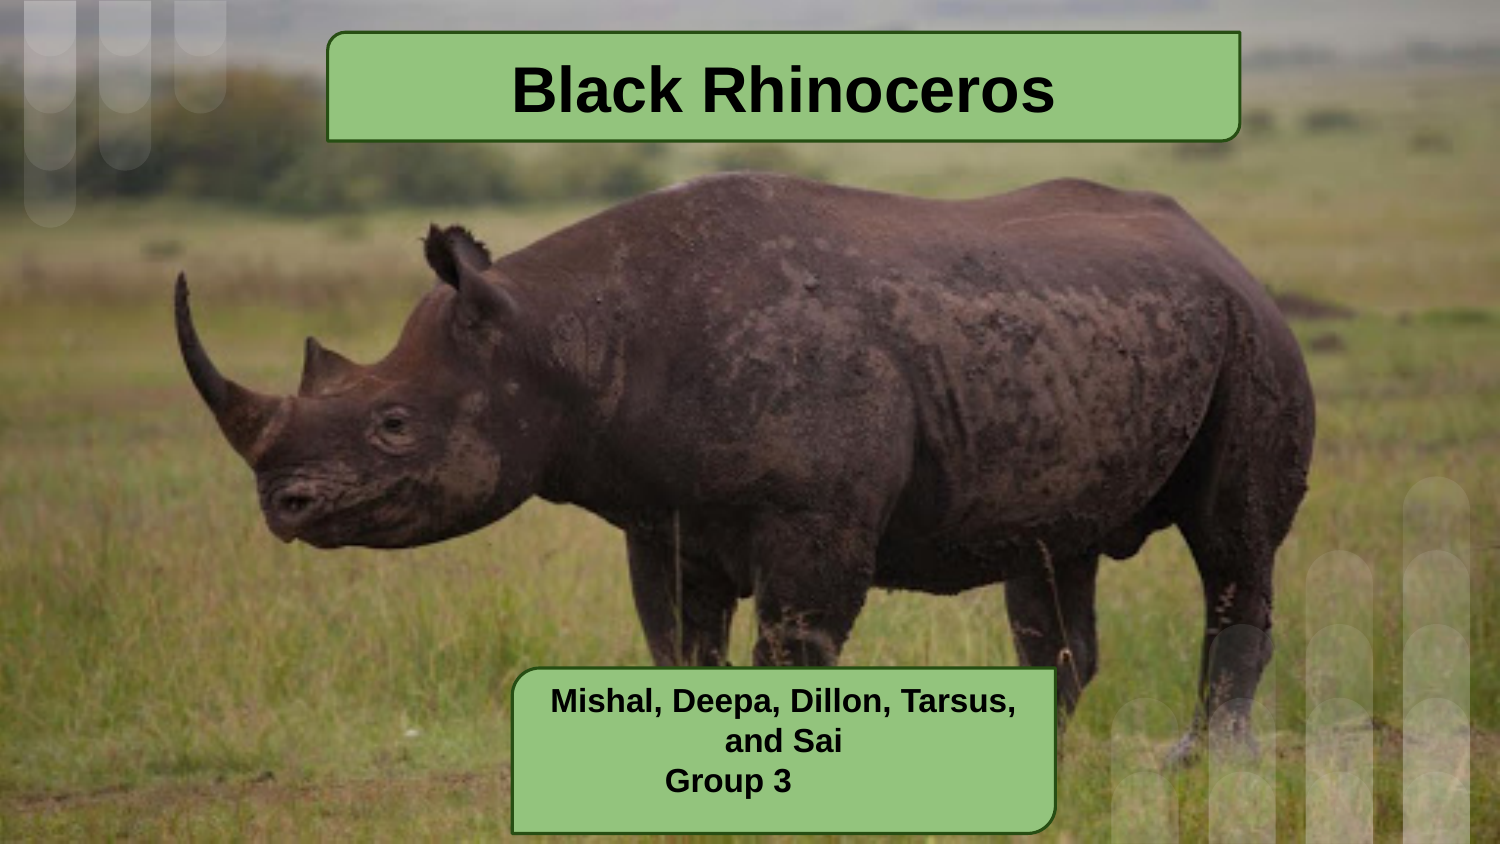

Black Rhinoceros

Mishal, Deepa, Dillon, Tarsus, and Sai
Group 3